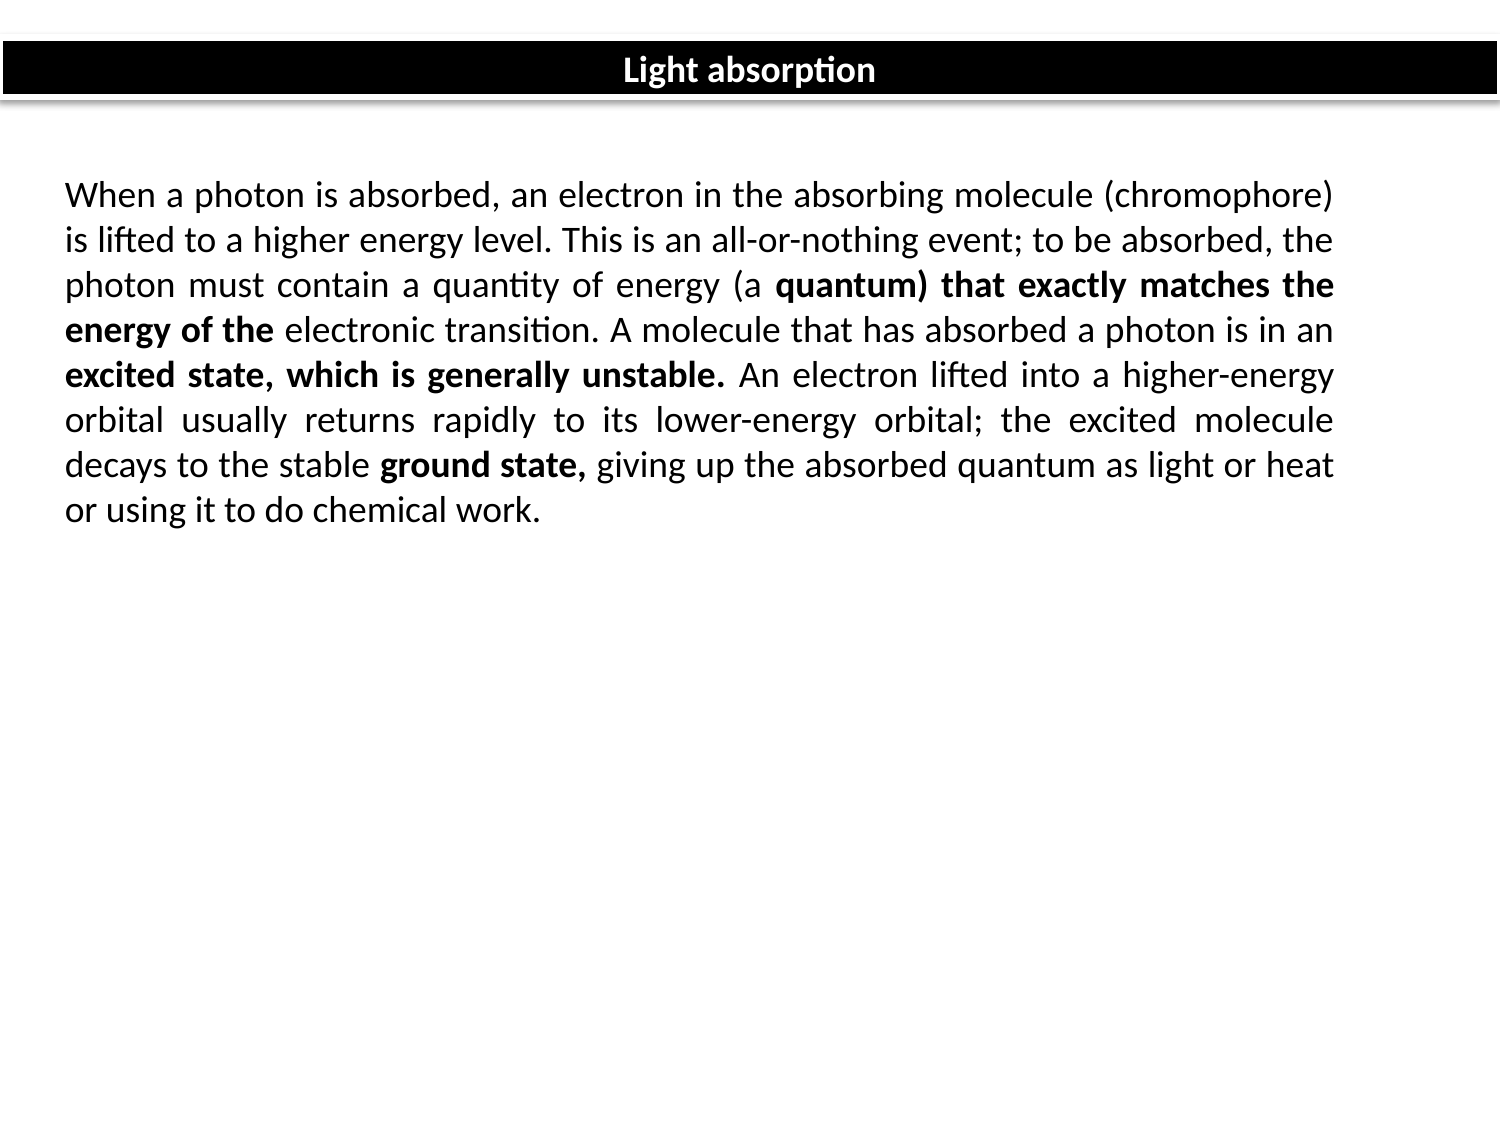

Light absorption
When a photon is absorbed, an electron in the absorbing molecule (chromophore) is lifted to a higher energy level. This is an all-or-nothing event; to be absorbed, the photon must contain a quantity of energy (a quantum) that exactly matches the energy of the electronic transition. A molecule that has absorbed a photon is in an excited state, which is generally unstable. An electron lifted into a higher-energy orbital usually returns rapidly to its lower-energy orbital; the excited molecule decays to the stable ground state, giving up the absorbed quantum as light or heat or using it to do chemical work.